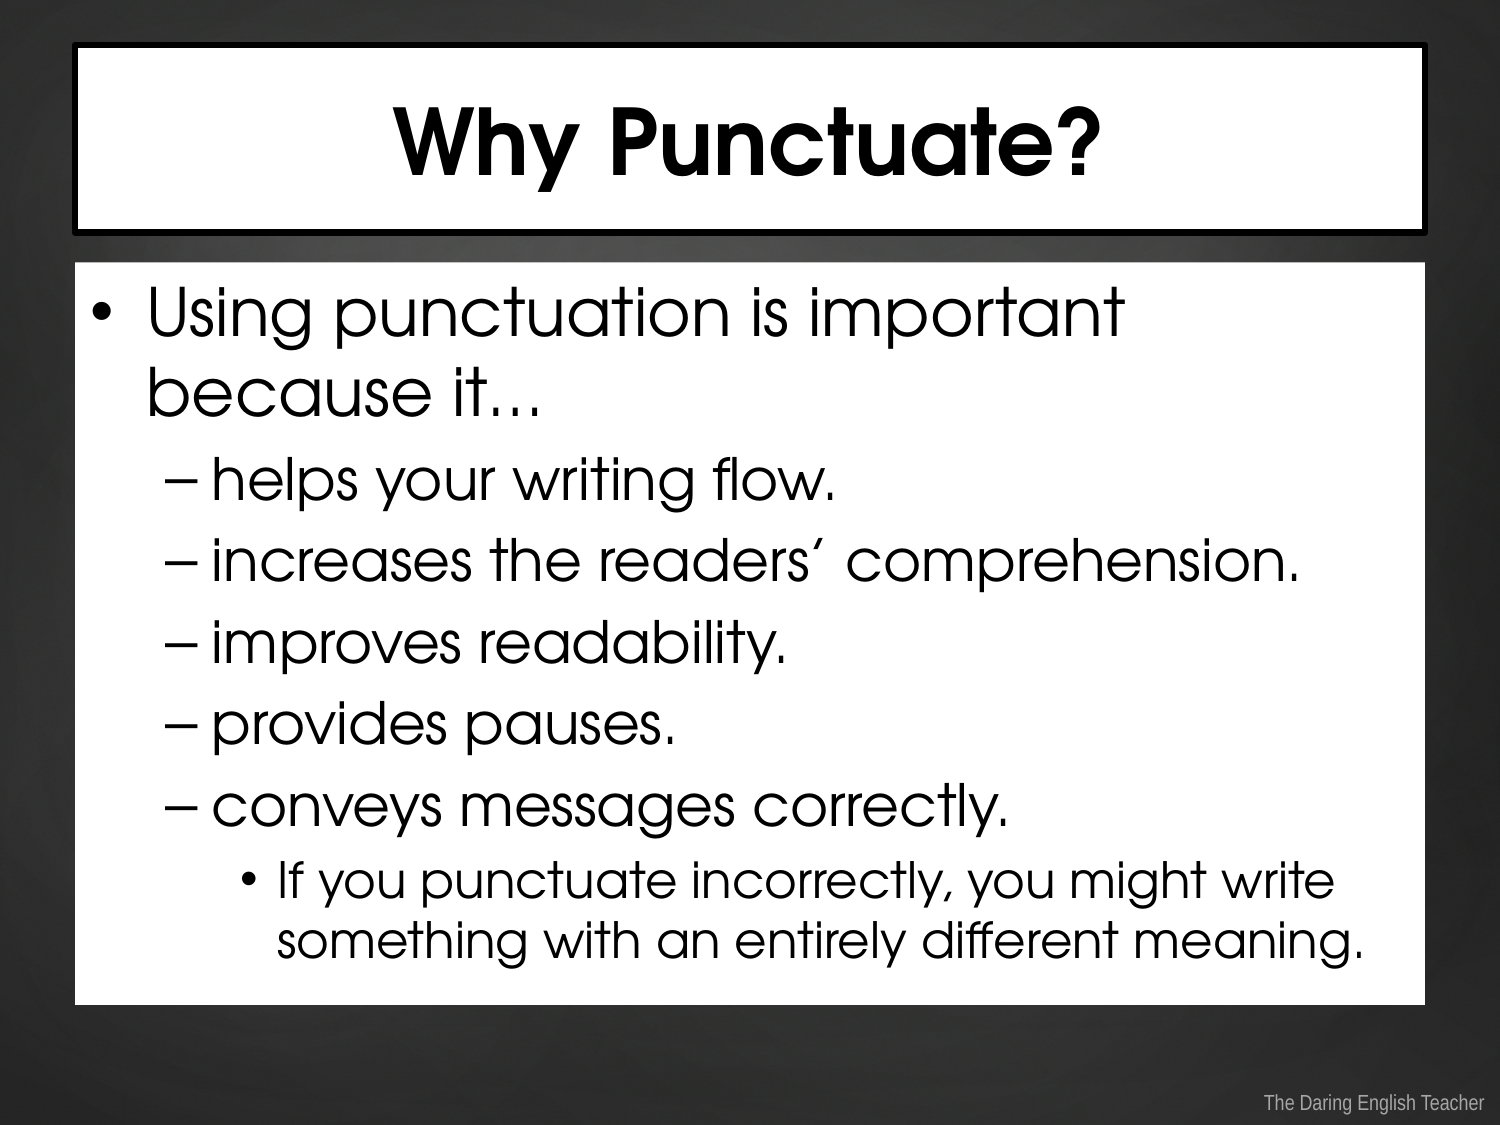

# Why Punctuate?
Using punctuation is important because it…
helps your writing flow.
increases the readers’ comprehension.
improves readability.
provides pauses.
conveys messages correctly.
If you punctuate incorrectly, you might write something with an entirely different meaning.